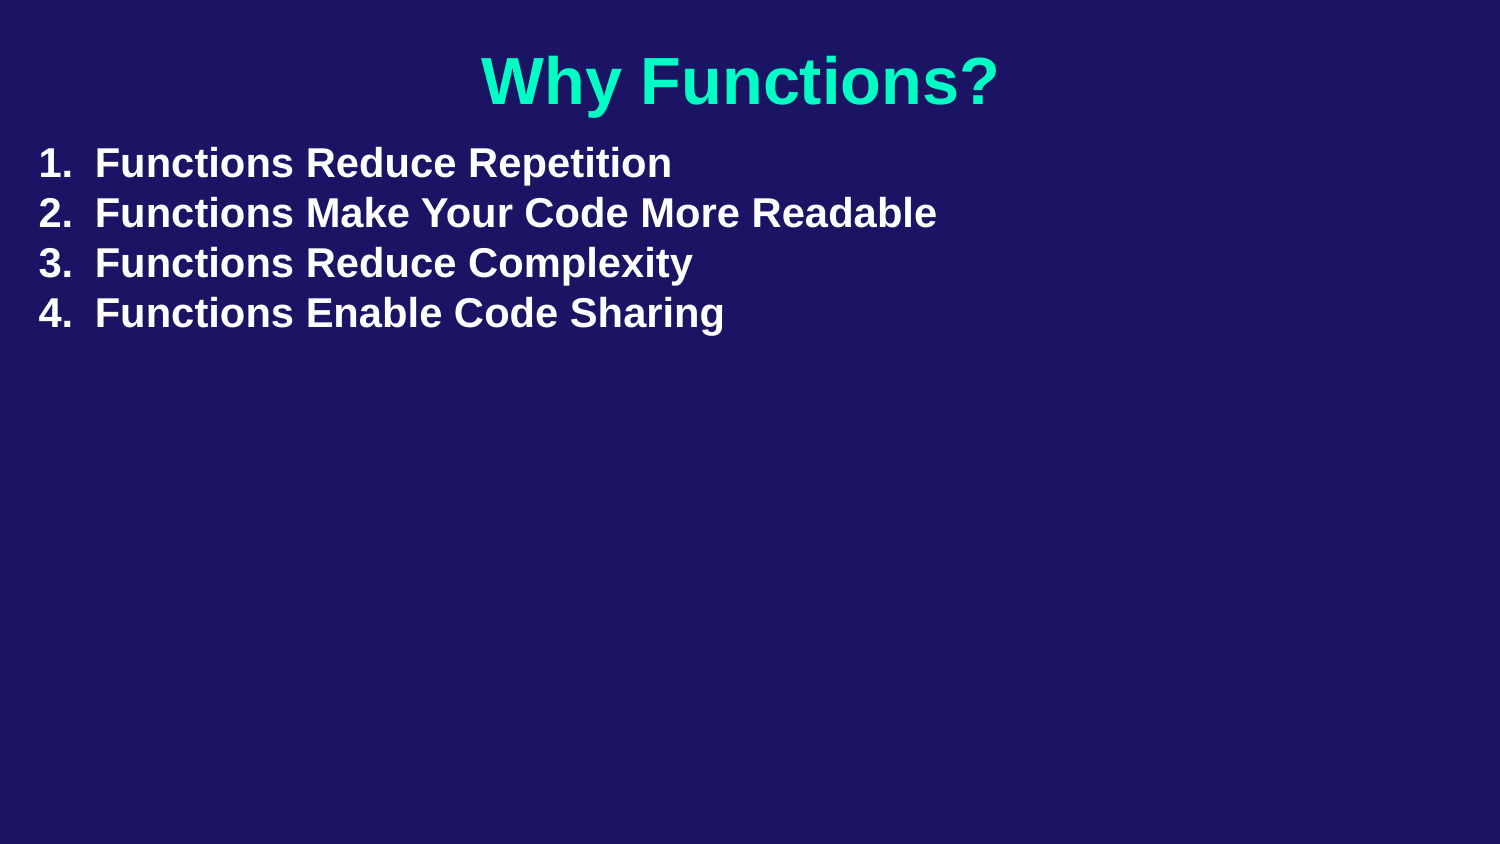

# Why Functions?
Functions Reduce Repetition
Functions Make Your Code More Readable
Functions Reduce Complexity
Functions Enable Code Sharing